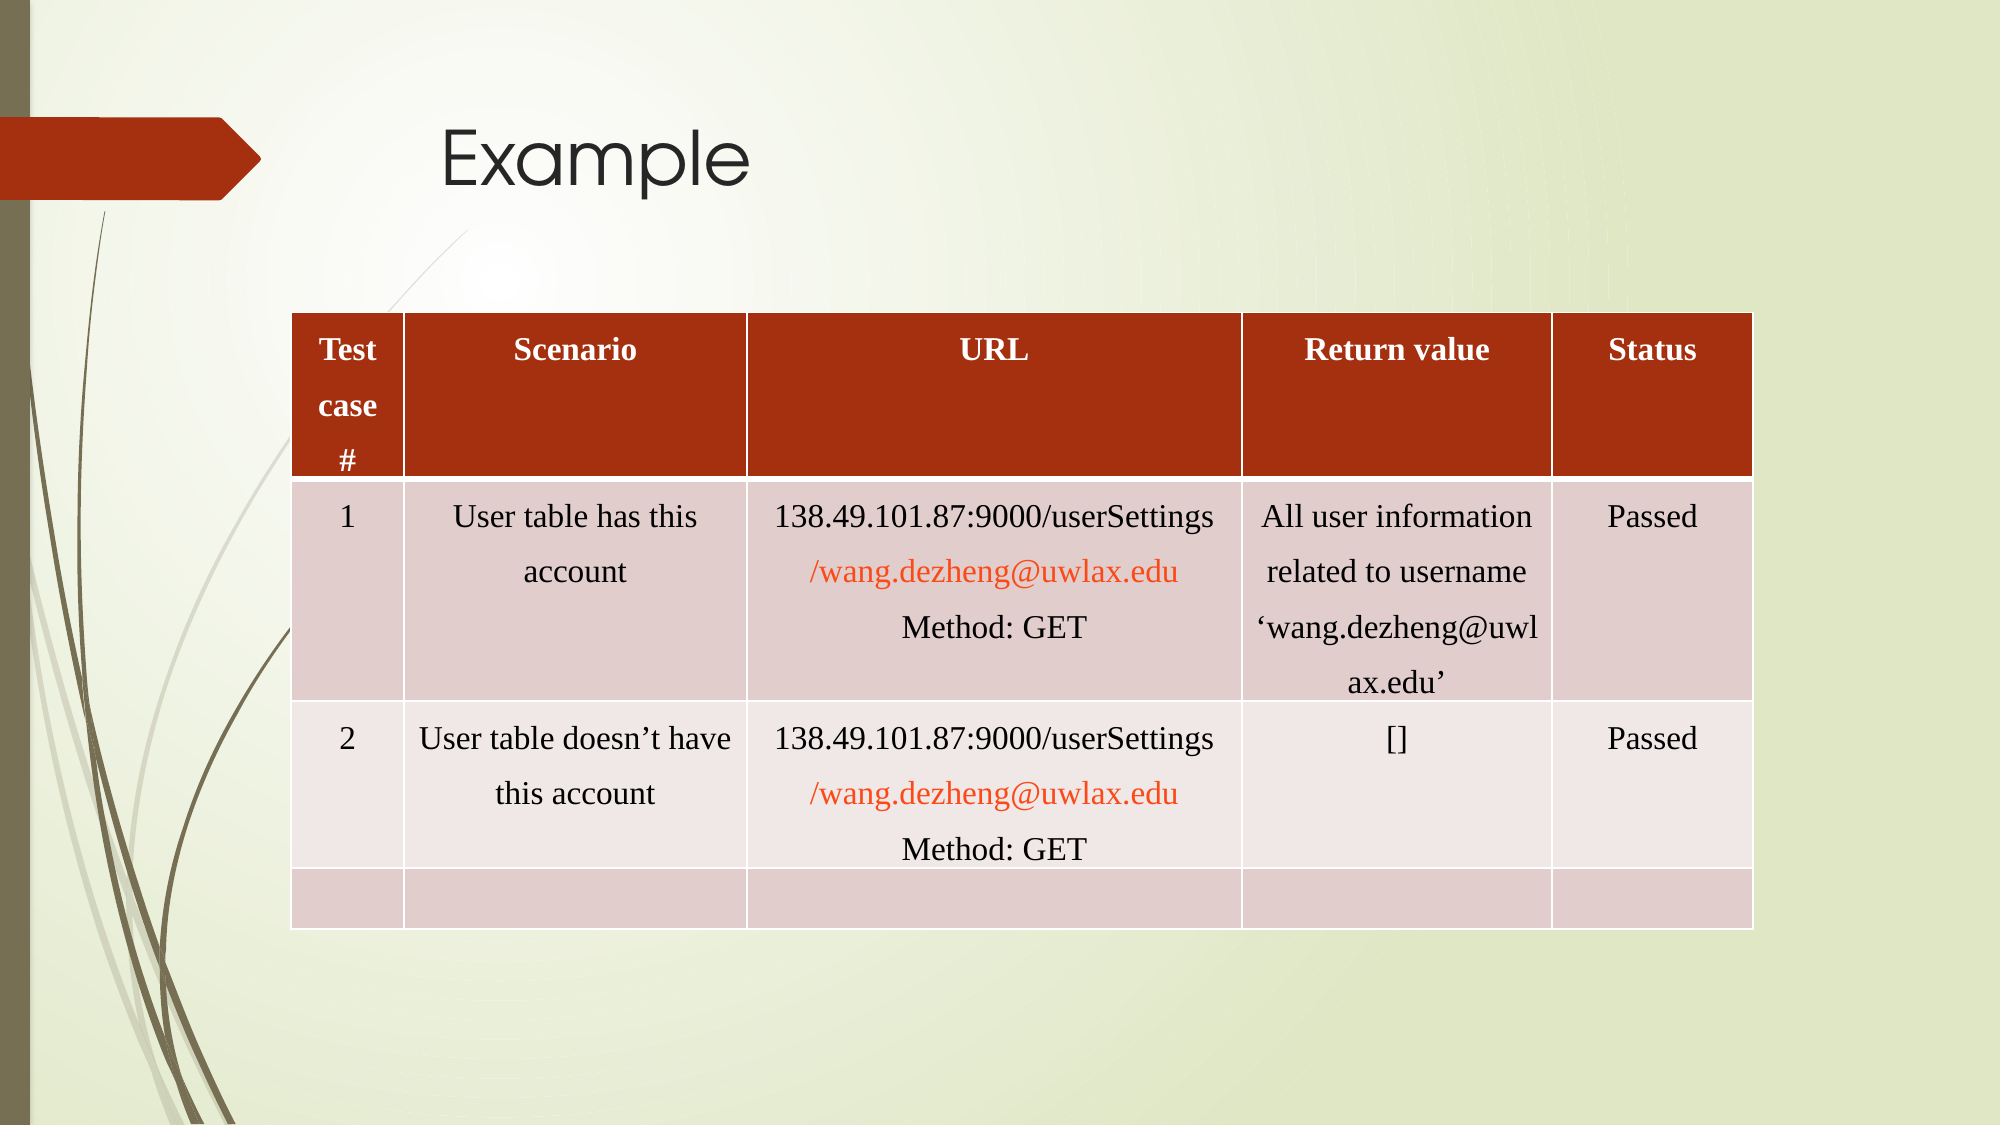

# Example
| Test case # | Scenario | URL | Return value | Status |
| --- | --- | --- | --- | --- |
| 1 | User table has this account | 138.49.101.87:9000/userSettings /wang.dezheng@uwlax.edu Method: GET | All user information related to username ‘wang.dezheng@uwlax.edu’ | Passed |
| 2 | User table doesn’t have this account | 138.49.101.87:9000/userSettings /wang.dezheng@uwlax.edu Method: GET | [] | Passed |
|  |  |  |  |  |